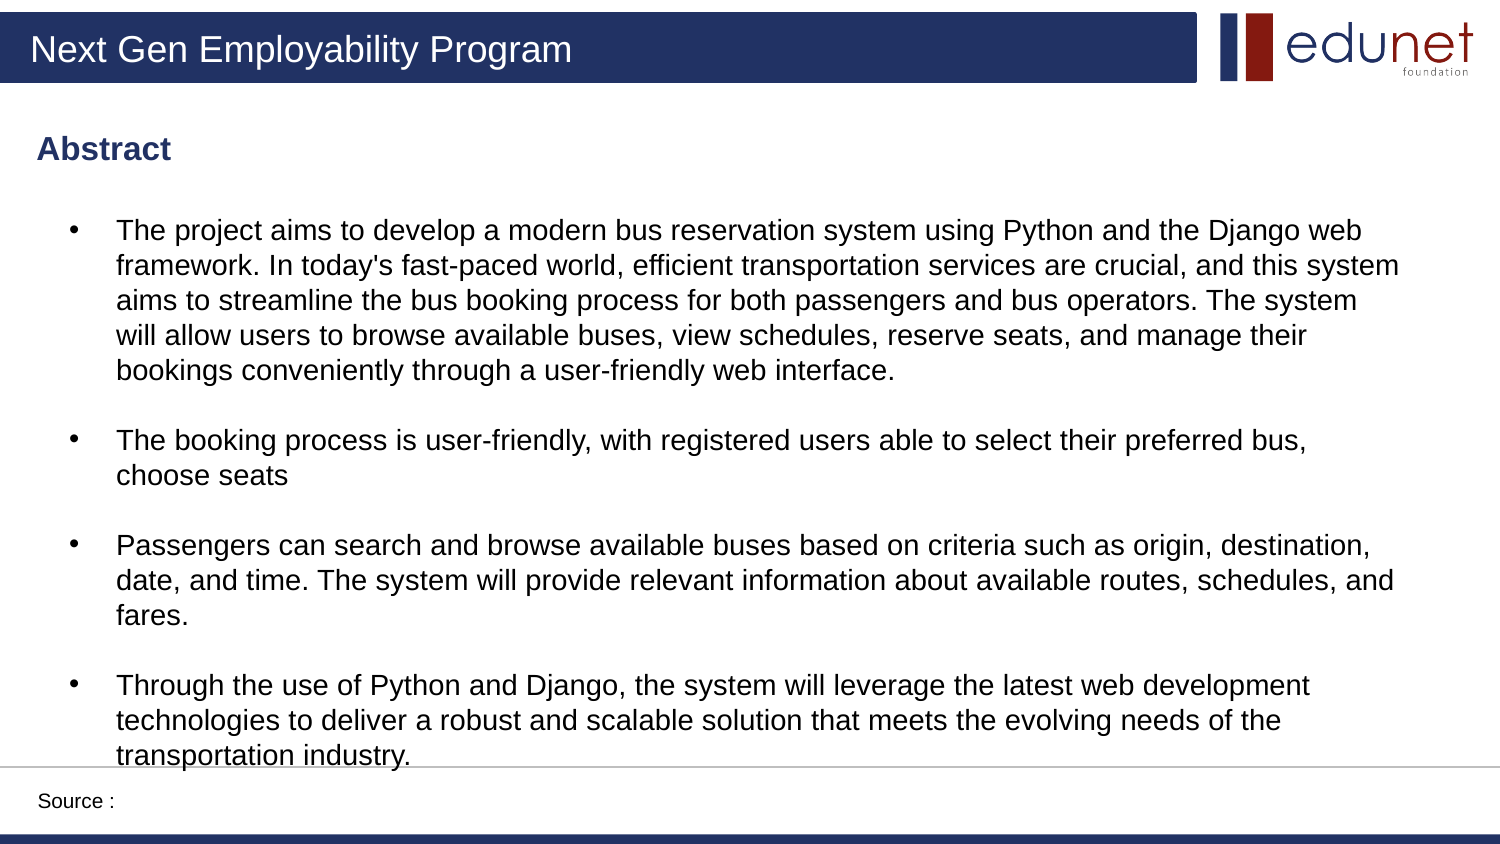

Abstract
The project aims to develop a modern bus reservation system using Python and the Django web framework. In today's fast-paced world, efficient transportation services are crucial, and this system aims to streamline the bus booking process for both passengers and bus operators. The system will allow users to browse available buses, view schedules, reserve seats, and manage their bookings conveniently through a user-friendly web interface.

The booking process is user-friendly, with registered users able to select their preferred bus, choose seats

Passengers can search and browse available buses based on criteria such as origin, destination, date, and time. The system will provide relevant information about available routes, schedules, and fares.

Through the use of Python and Django, the system will leverage the latest web development technologies to deliver a robust and scalable solution that meets the evolving needs of the transportation industry.
Source :